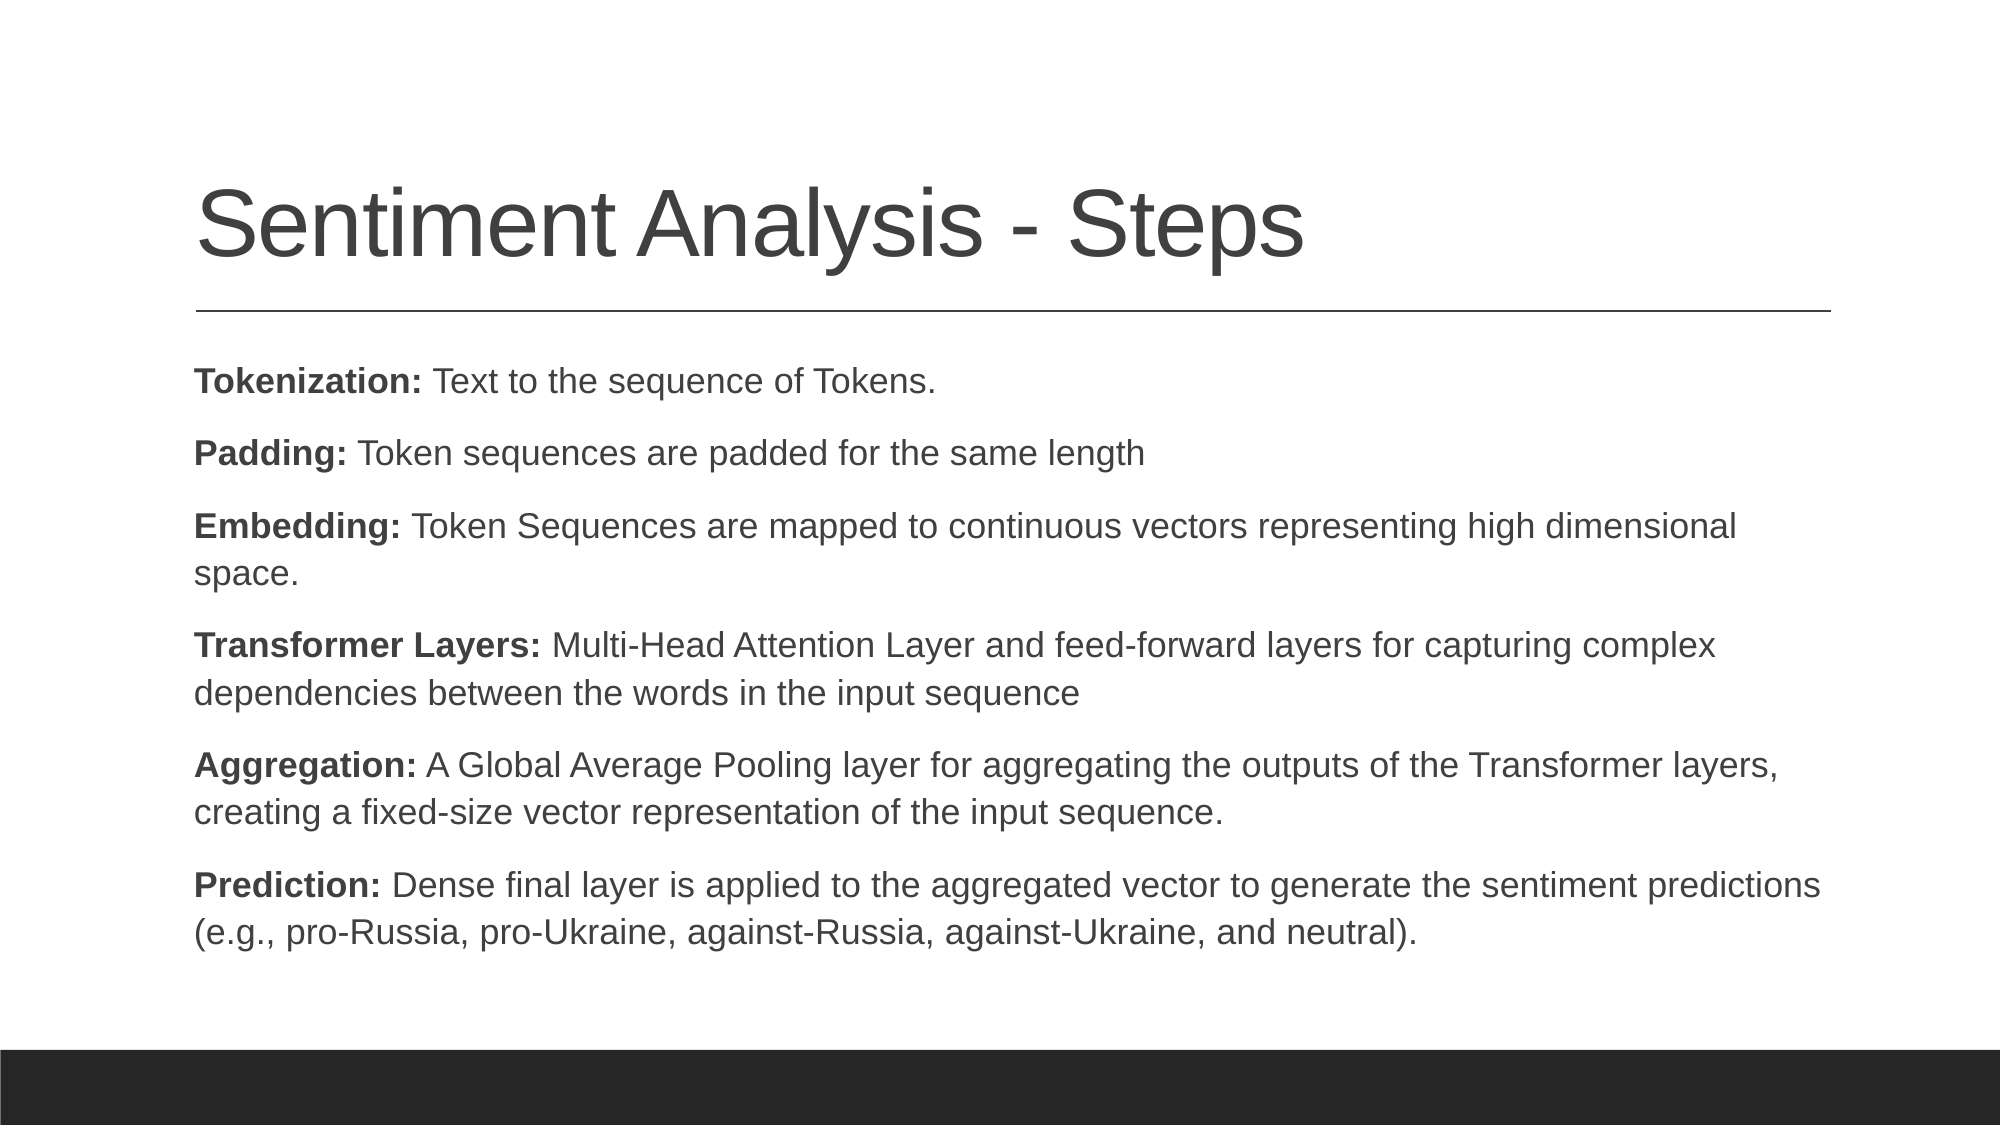

# Sentiment Analysis - Steps
Tokenization: Text to the sequence of Tokens.
Padding: Token sequences are padded for the same length
Embedding: Token Sequences are mapped to continuous vectors representing high dimensional space.
Transformer Layers: Multi-Head Attention Layer and feed-forward layers for capturing complex dependencies between the words in the input sequence
Aggregation: A Global Average Pooling layer for aggregating the outputs of the Transformer layers, creating a fixed-size vector representation of the input sequence.
Prediction: Dense final layer is applied to the aggregated vector to generate the sentiment predictions (e.g., pro-Russia, pro-Ukraine, against-Russia, against-Ukraine, and neutral).